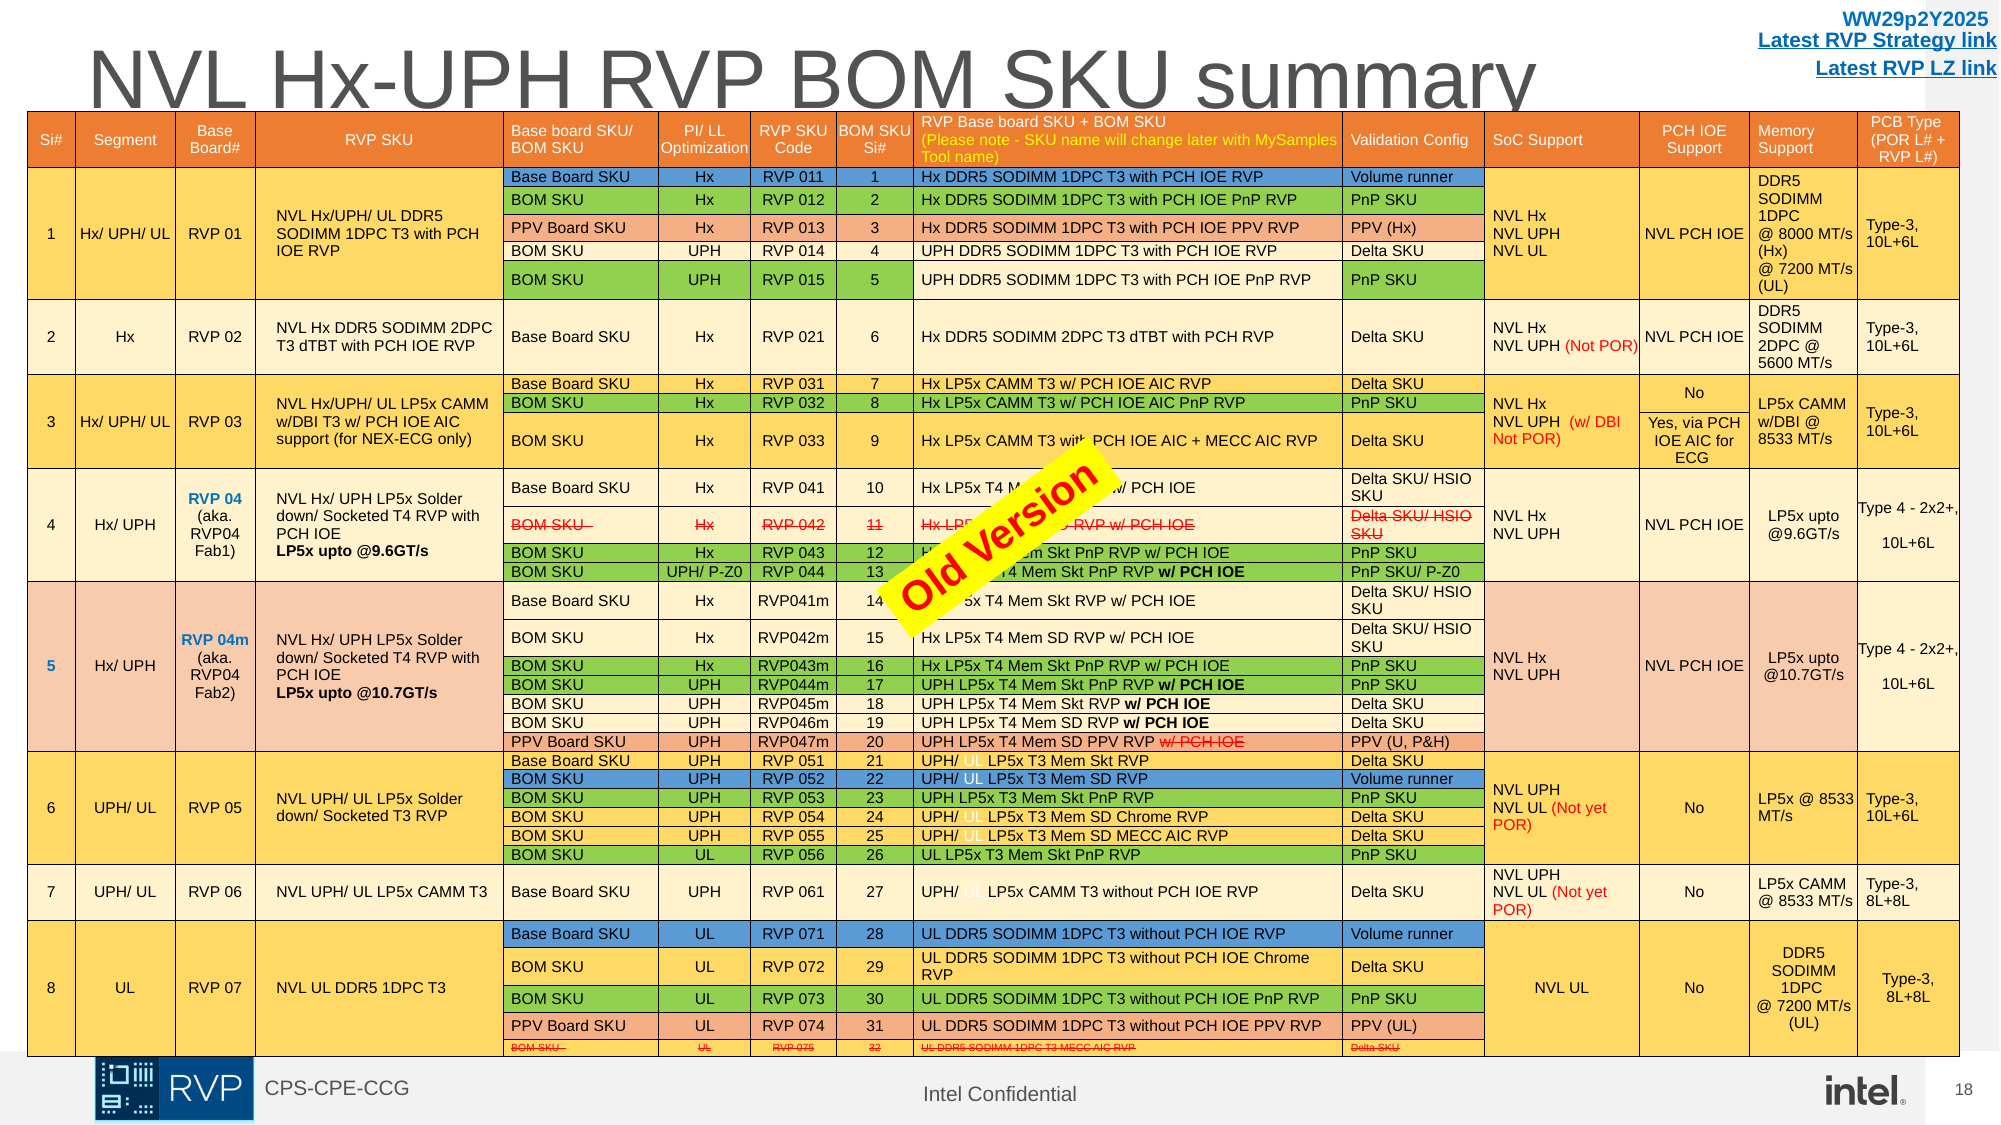

# NVL Hx-UPH RVP BOM SKU summary
WW29p2Y2025
Latest RVP Strategy link
Latest RVP LZ link
| Si# | Segment | Base Board# | RVP SKU | Base board SKU/ BOM SKU | PI/ LL Optimization | RVP SKU Code | BOM SKU Si# | RVP Base board SKU + BOM SKU (Please note - SKU name will change later with MySamples Tool name) | Validation Config | SoC Support | PCH IOE Support | Memory Support | PCB Type (POR L# + RVP L#) |
| --- | --- | --- | --- | --- | --- | --- | --- | --- | --- | --- | --- | --- | --- |
| 1 | Hx/ UPH/ UL | RVP 01 | NVL Hx/UPH/ UL DDR5 SODIMM 1DPC T3 with PCH IOE RVP | Base Board SKU | Hx | RVP 011 | 1 | Hx DDR5 SODIMM 1DPC T3 with PCH IOE RVP | Volume runner | NVL Hx NVL UPH NVL UL | NVL PCH IOE | DDR5 SODIMM 1DPC @ 8000 MT/s (Hx) @ 7200 MT/s (UL) | Type-3, 10L+6L |
|  |  |  |  | BOM SKU | Hx | RVP 012 | 2 | Hx DDR5 SODIMM 1DPC T3 with PCH IOE PnP RVP | PnP SKU |  |  |  |  |
|  |  |  |  | PPV Board SKU | Hx | RVP 013 | 3 | Hx DDR5 SODIMM 1DPC T3 with PCH IOE PPV RVP | PPV (Hx) |  |  |  |  |
|  |  |  |  | BOM SKU | UPH | RVP 014 | 4 | UPH DDR5 SODIMM 1DPC T3 with PCH IOE RVP | Delta SKU |  |  |  |  |
|  |  |  |  | BOM SKU | UPH | RVP 015 | 5 | UPH DDR5 SODIMM 1DPC T3 with PCH IOE PnP RVP | PnP SKU |  |  |  |  |
| 2 | Hx | RVP 02 | NVL Hx DDR5 SODIMM 2DPC T3 dTBT with PCH IOE RVP | Base Board SKU | Hx | RVP 021 | 6 | Hx DDR5 SODIMM 2DPC T3 dTBT with PCH RVP | Delta SKU | NVL Hx NVL UPH (Not POR) | NVL PCH IOE | DDR5 SODIMM 2DPC @ 5600 MT/s | Type-3, 10L+6L |
| 3 | Hx/ UPH/ UL | RVP 03 | NVL Hx/UPH/ UL LP5x CAMM w/DBI T3 w/ PCH IOE AIC support (for NEX-ECG only) | Base Board SKU | Hx | RVP 031 | 7 | Hx LP5x CAMM T3 w/ PCH IOE AIC RVP | Delta SKU | NVL Hx NVL UPH (w/ DBI Not POR) | No | LP5x CAMM w/DBI @ 8533 MT/s | Type-3, 10L+6L |
|  |  |  |  | BOM SKU | Hx | RVP 032 | 8 | Hx LP5x CAMM T3 w/ PCH IOE AIC PnP RVP | PnP SKU |  |  |  |  |
|  |  |  |  | BOM SKU | Hx | RVP 033 | 9 | Hx LP5x CAMM T3 with PCH IOE AIC + MECC AIC RVP | Delta SKU |  | Yes, via PCH IOE AIC for ECG |  |  |
| 4 | Hx/ UPH | RVP 04 (aka. RVP04 Fab1) | NVL Hx/ UPH LP5x Solder down/ Socketed T4 RVP with PCH IOE LP5x upto @9.6GT/s | Base Board SKU | Hx | RVP 041 | 10 | Hx LP5x T4 Mem Skt RVP w/ PCH IOE | Delta SKU/ HSIO SKU | NVL Hx NVL UPH | NVL PCH IOE | LP5x upto @9.6GT/s | Type 4 - 2x2+, 10L+6L |
|  |  |  |  | BOM SKU | Hx | RVP 042 | 11 | Hx LP5x T4 Mem SD RVP w/ PCH IOE | Delta SKU/ HSIO SKU |  |  |  |  |
|  |  |  |  | BOM SKU | Hx | RVP 043 | 12 | Hx LP5x T4 Mem Skt PnP RVP w/ PCH IOE | PnP SKU |  |  |  |  |
|  |  |  |  | BOM SKU | UPH/ P-Z0 | RVP 044 | 13 | UPH LP5x T4 Mem Skt PnP RVP w/ PCH IOE | PnP SKU/ P-Z0 |  |  |  |  |
| 5 | Hx/ UPH | RVP 04m (aka. RVP04 Fab2) | NVL Hx/ UPH LP5x Solder down/ Socketed T4 RVP with PCH IOE LP5x upto @10.7GT/s | Base Board SKU | Hx | RVP041m | 14 | Hx LP5x T4 Mem Skt RVP w/ PCH IOE | Delta SKU/ HSIO SKU | NVL Hx NVL UPH | NVL PCH IOE | LP5x upto @10.7GT/s | Type 4 - 2x2+, 10L+6L |
|  |  |  |  | BOM SKU | Hx | RVP042m | 15 | Hx LP5x T4 Mem SD RVP w/ PCH IOE | Delta SKU/ HSIO SKU |  |  |  |  |
|  |  |  |  | BOM SKU | Hx | RVP043m | 16 | Hx LP5x T4 Mem Skt PnP RVP w/ PCH IOE | PnP SKU |  |  |  |  |
|  |  |  |  | BOM SKU | UPH | RVP044m | 17 | UPH LP5x T4 Mem Skt PnP RVP w/ PCH IOE | PnP SKU |  |  |  |  |
|  |  |  |  | BOM SKU | UPH | RVP045m | 18 | UPH LP5x T4 Mem Skt RVP w/ PCH IOE | Delta SKU |  |  |  |  |
|  |  |  |  | BOM SKU | UPH | RVP046m | 19 | UPH LP5x T4 Mem SD RVP w/ PCH IOE | Delta SKU |  |  |  |  |
|  |  |  |  | PPV Board SKU | UPH | RVP047m | 20 | UPH LP5x T4 Mem SD PPV RVP w/ PCH IOE | PPV (U, P&H) |  |  |  |  |
| 6 | UPH/ UL | RVP 05 | NVL UPH/ UL LP5x Solder down/ Socketed T3 RVP | Base Board SKU | UPH | RVP 051 | 21 | UPH/ UL LP5x T3 Mem Skt RVP | Delta SKU | NVL UPH NVL UL (Not yet POR) | No | LP5x @ 8533 MT/s | Type-3, 10L+6L |
|  |  |  |  | BOM SKU | UPH | RVP 052 | 22 | UPH/ UL LP5x T3 Mem SD RVP | Volume runner |  |  |  |  |
|  |  |  |  | BOM SKU | UPH | RVP 053 | 23 | UPH LP5x T3 Mem Skt PnP RVP | PnP SKU |  |  |  |  |
|  |  |  |  | BOM SKU | UPH | RVP 054 | 24 | UPH/ UL LP5x T3 Mem SD Chrome RVP | Delta SKU |  |  |  |  |
|  |  |  |  | BOM SKU | UPH | RVP 055 | 25 | UPH/ UL LP5x T3 Mem SD MECC AIC RVP | Delta SKU |  |  |  |  |
|  |  |  |  | BOM SKU | UL | RVP 056 | 26 | UL LP5x T3 Mem Skt PnP RVP | PnP SKU |  |  |  |  |
| 7 | UPH/ UL | RVP 06 | NVL UPH/ UL LP5x CAMM T3 | Base Board SKU | UPH | RVP 061 | 27 | UPH/ UL LP5x CAMM T3 without PCH IOE RVP | Delta SKU | NVL UPH NVL UL (Not yet POR) | No | LP5x CAMM @ 8533 MT/s | Type-3, 8L+8L |
| 8 | UL | RVP 07 | NVL UL DDR5 1DPC T3 | Base Board SKU | UL | RVP 071 | 28 | UL DDR5 SODIMM 1DPC T3 without PCH IOE RVP | Volume runner | NVL UL | No | DDR5 SODIMM 1DPC @ 7200 MT/s (UL) | Type-3, 8L+8L |
|  |  |  |  | BOM SKU | UL | RVP 072 | 29 | UL DDR5 SODIMM 1DPC T3 without PCH IOE Chrome RVP | Delta SKU |  |  |  |  |
|  |  |  |  | BOM SKU | UL | RVP 073 | 30 | UL DDR5 SODIMM 1DPC T3 without PCH IOE PnP RVP | PnP SKU |  |  |  |  |
|  |  |  |  | PPV Board SKU | UL | RVP 074 | 31 | UL DDR5 SODIMM 1DPC T3 without PCH IOE PPV RVP | PPV (UL) |  |  |  |  |
|  |  |  |  | BOM SKU | UL | RVP 075 | 32 | UL DDR5 SODIMM 1DPC T3 MECC AIC RVP | Delta SKU |  |  |  |  |
Old Version